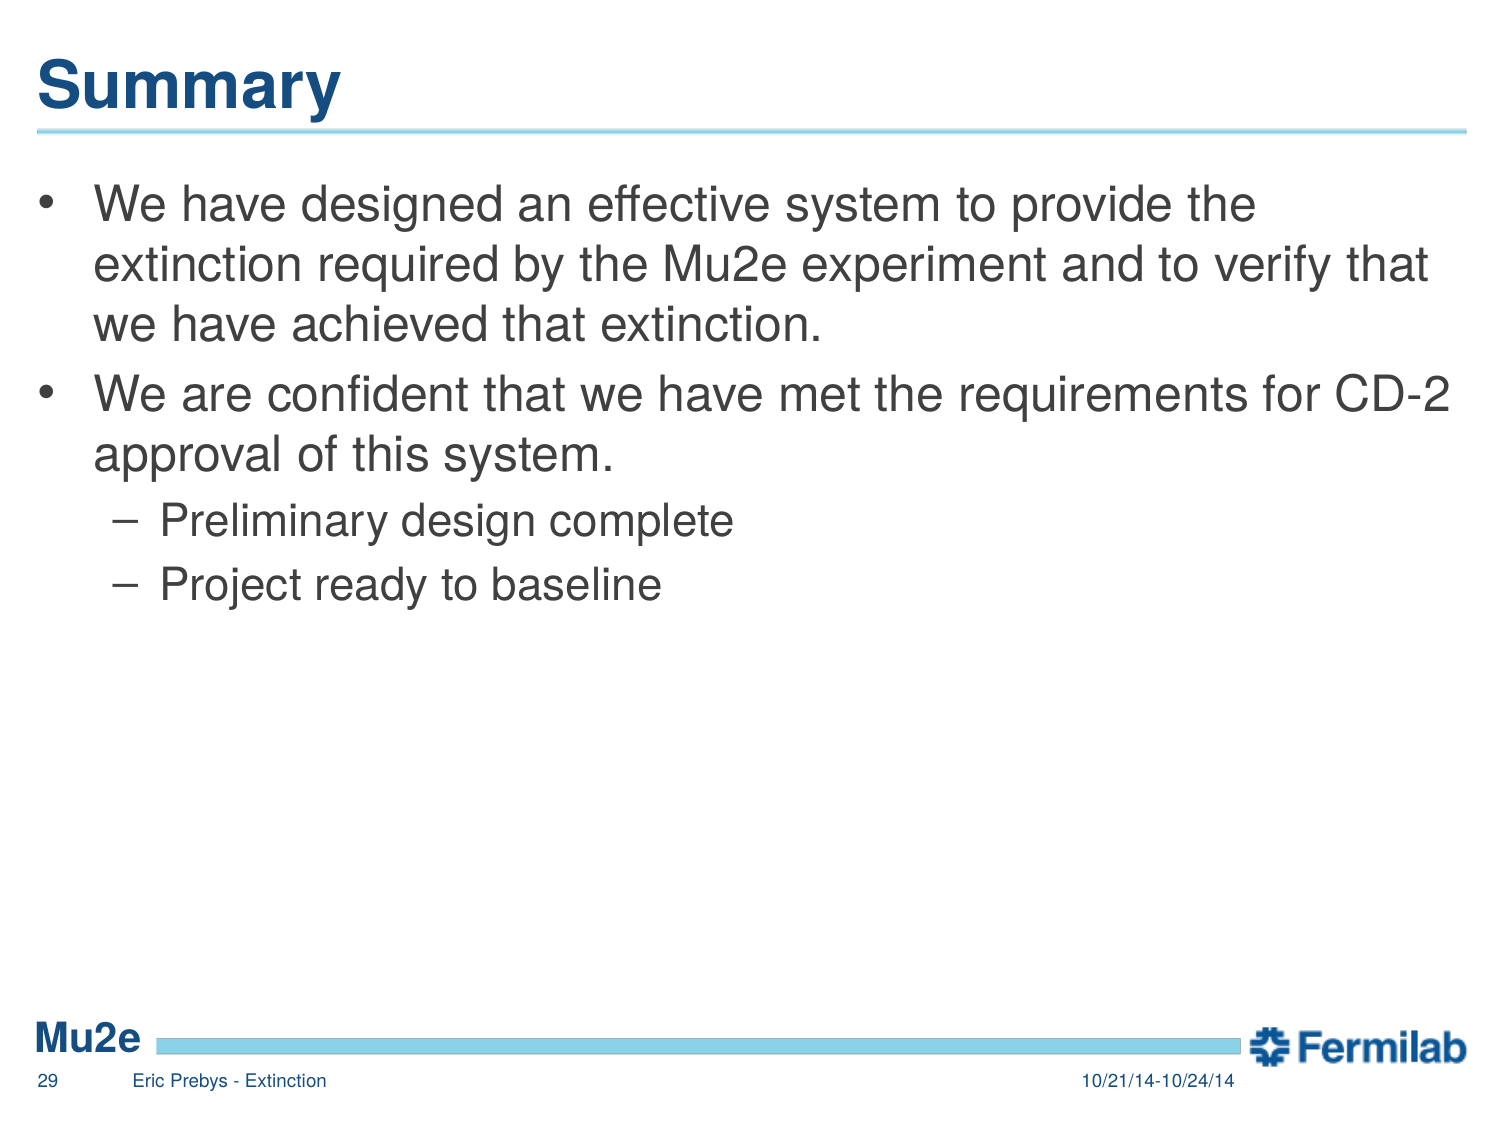

# Summary
We have designed an effective system to provide the extinction required by the Mu2e experiment and to verify that we have achieved that extinction.
We are confident that we have met the requirements for CD-2 approval of this system.
Preliminary design complete
Project ready to baseline
29
Eric Prebys - Extinction
10/21/14-10/24/14